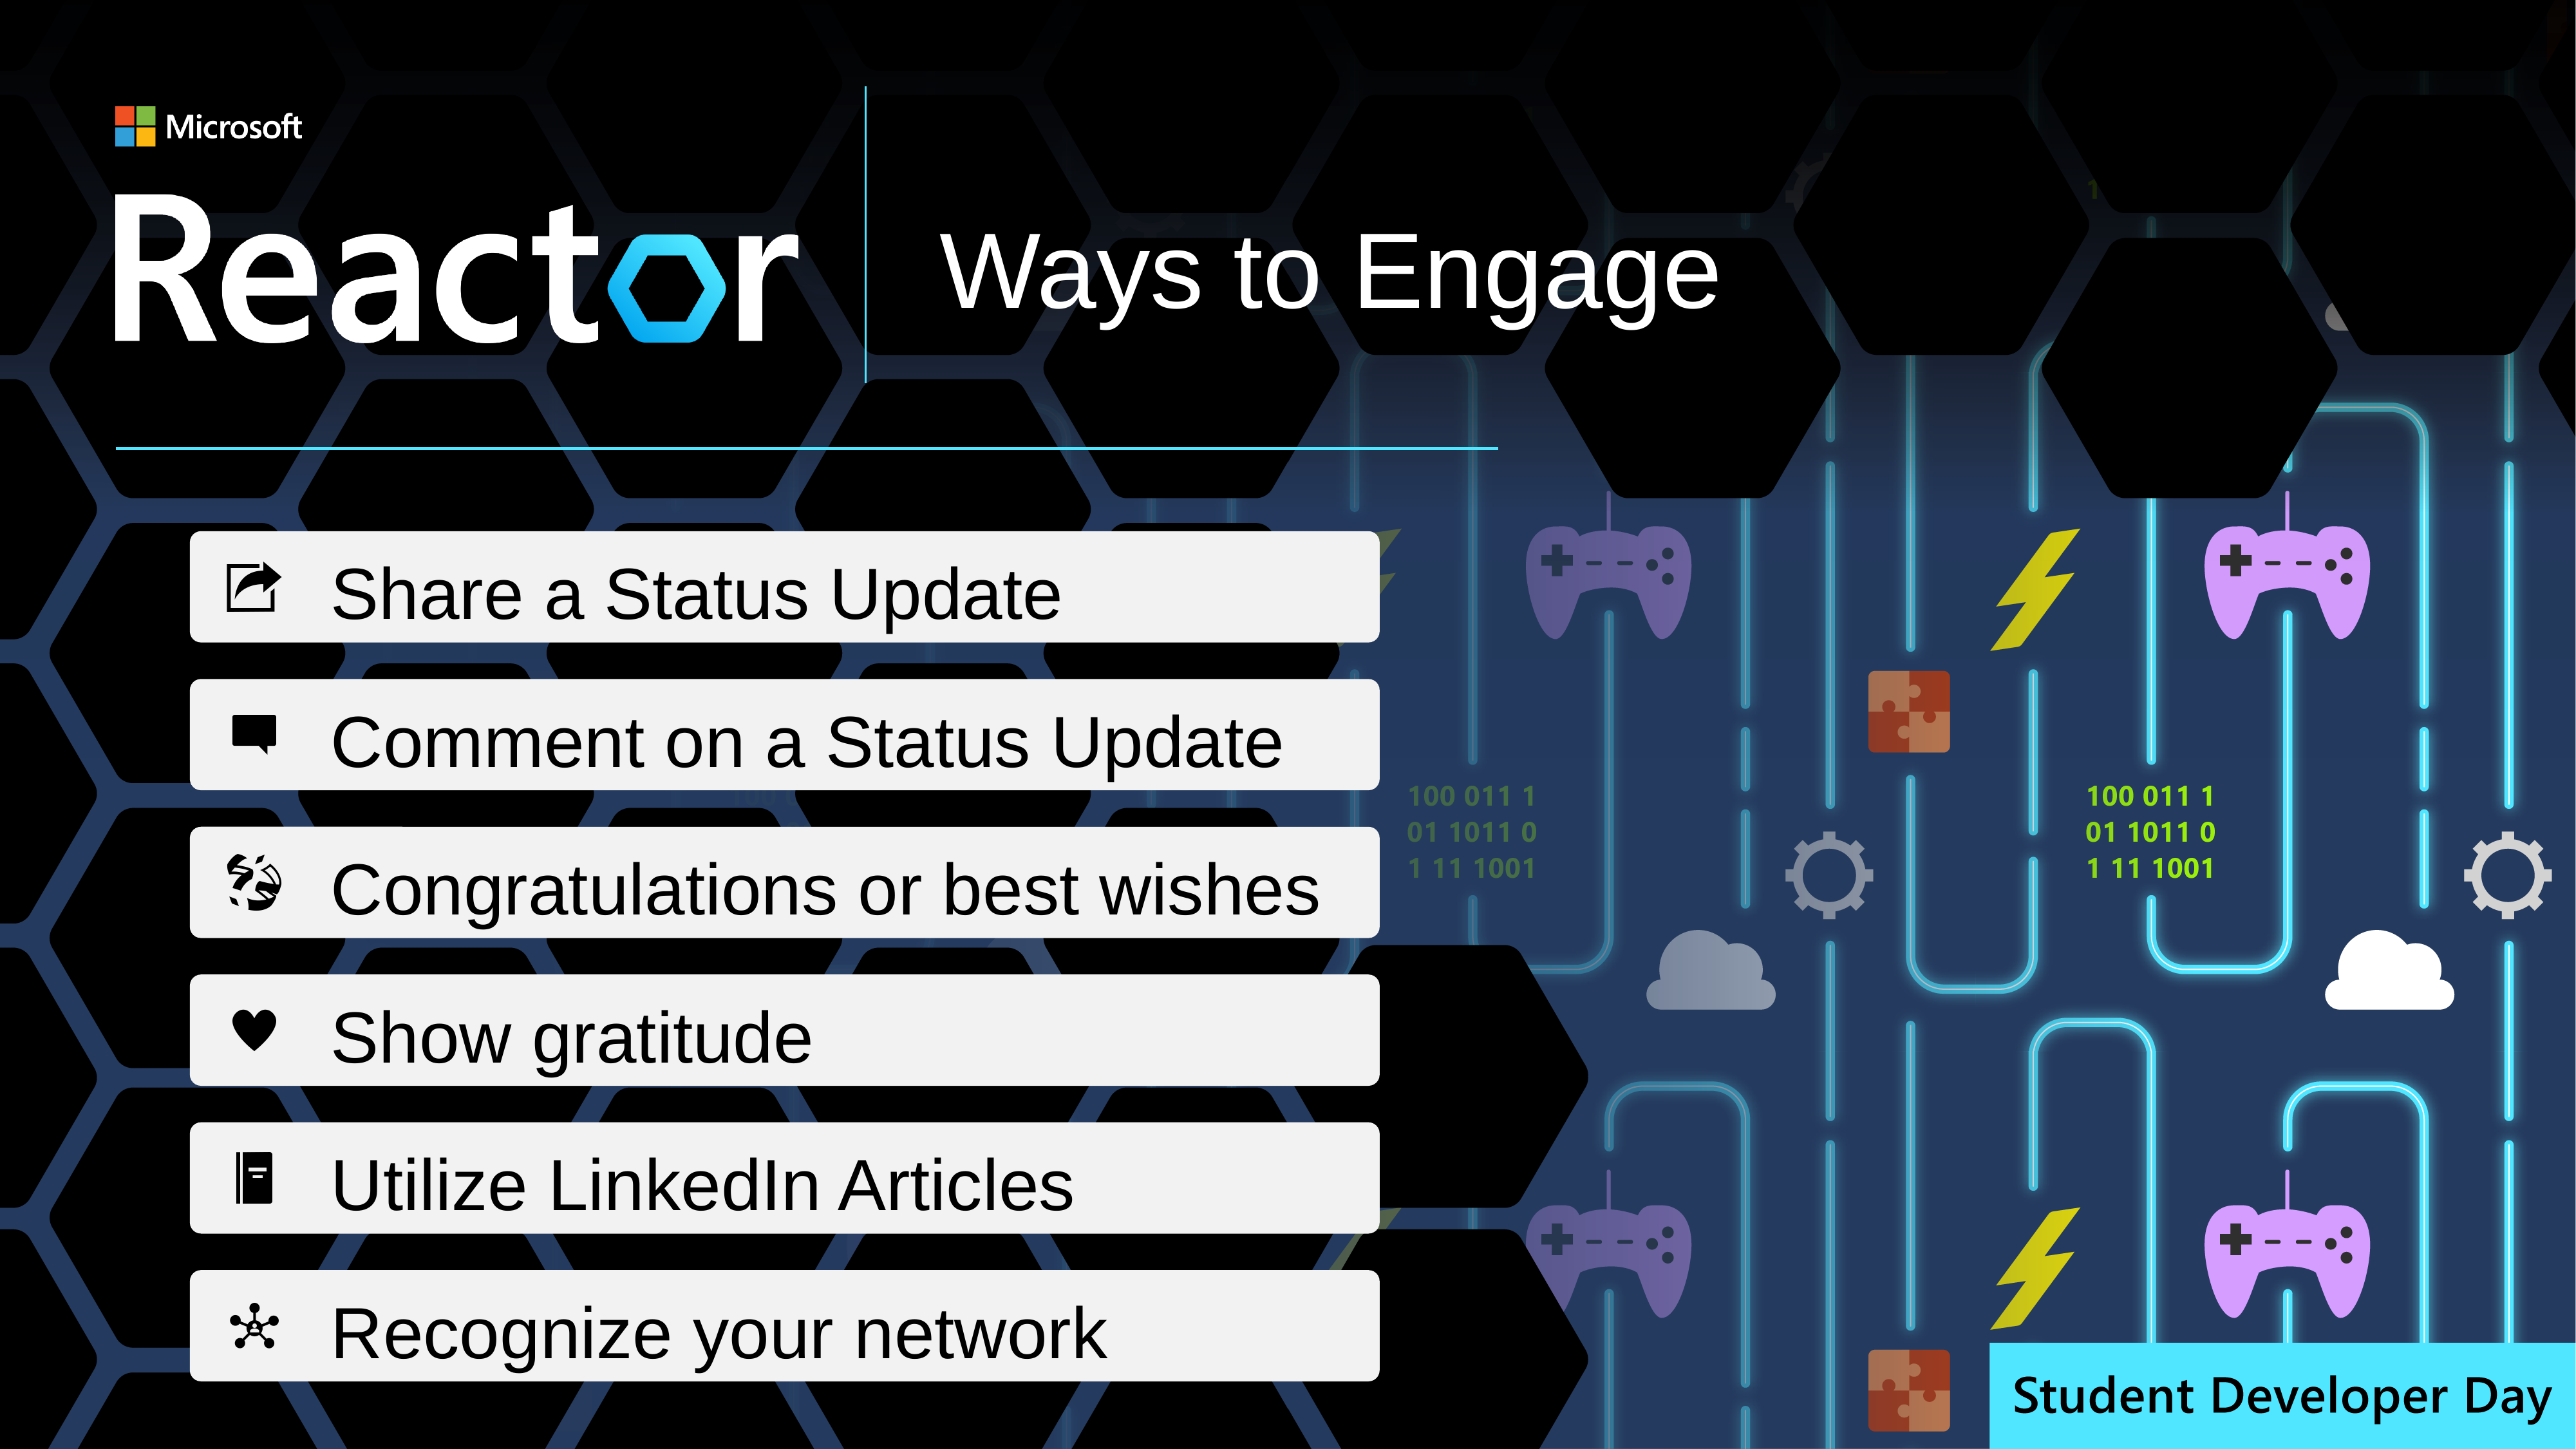

# Ways to Engage
Share a Status Update
Comment on a Status Update
Congratulations or best wishes
Show gratitude
Utilize LinkedIn Articles
Recognize your network